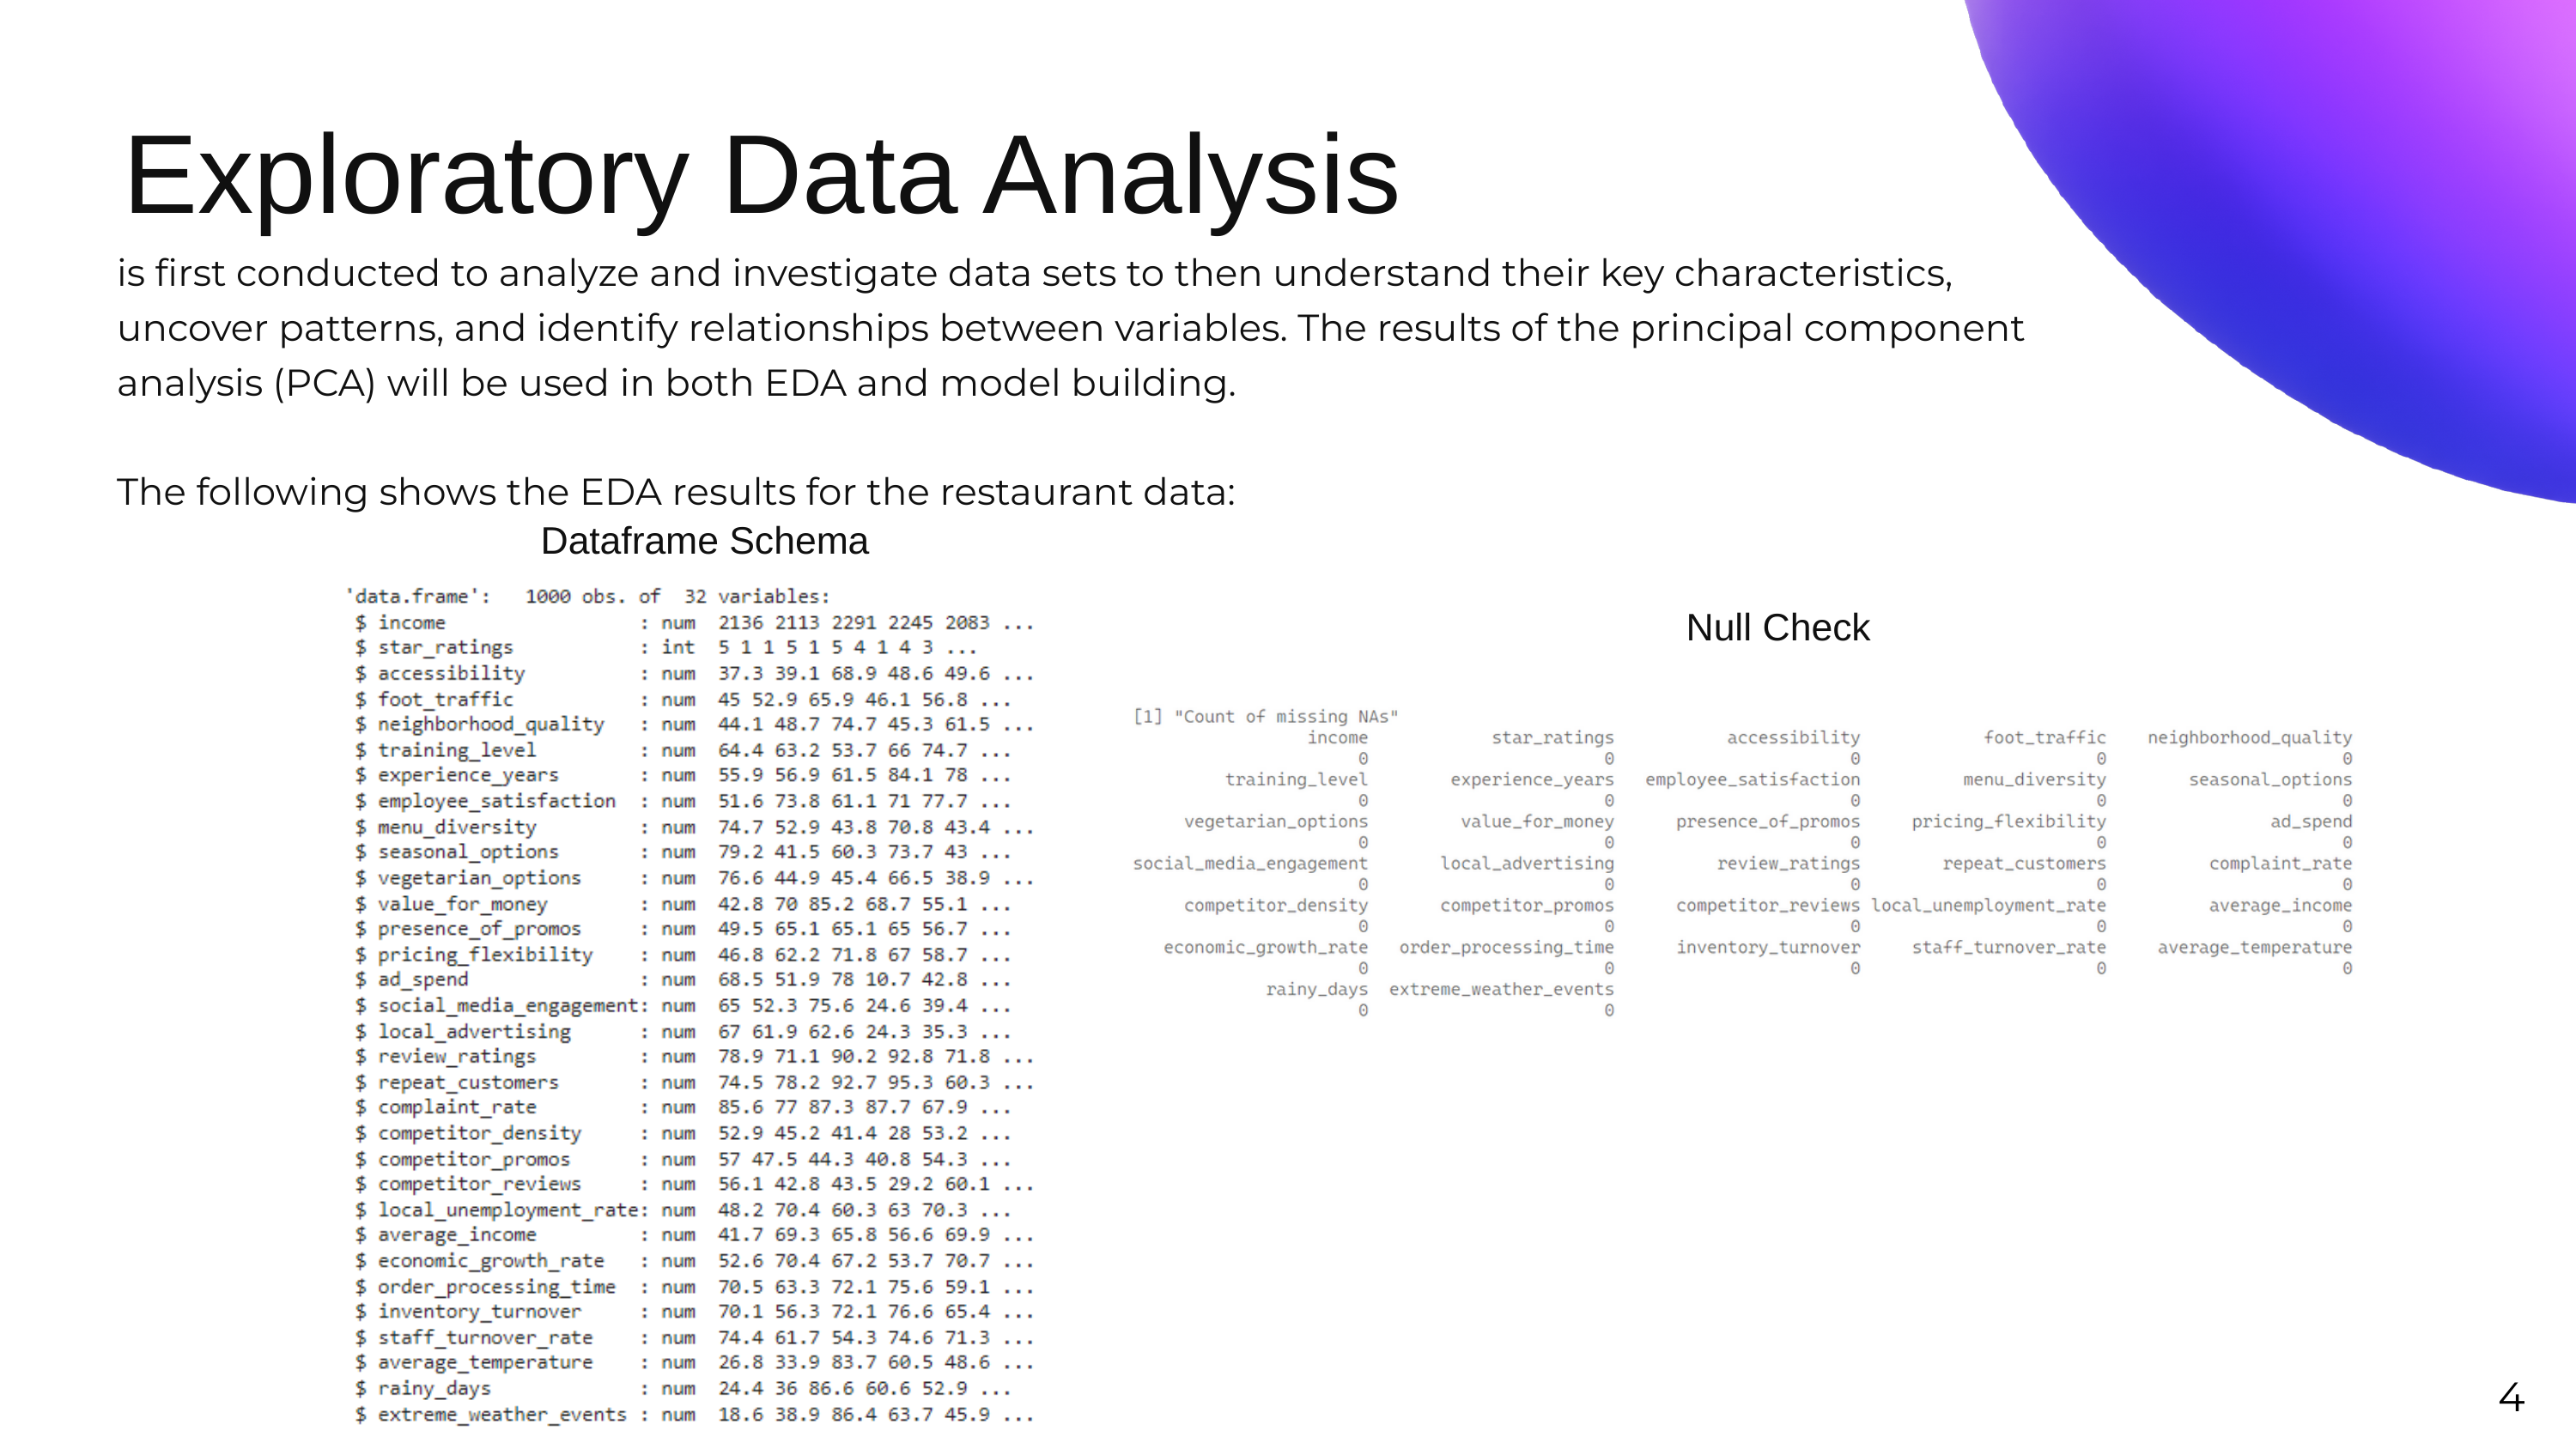

Exploratory Data Analysis
is first conducted to analyze and investigate data sets to then understand their key characteristics, uncover patterns, and identify relationships between variables. The results of the principal component analysis (PCA) will be used in both EDA and model building.

The following shows the EDA results for the restaurant data:
Dataframe Schema

Null Check

4